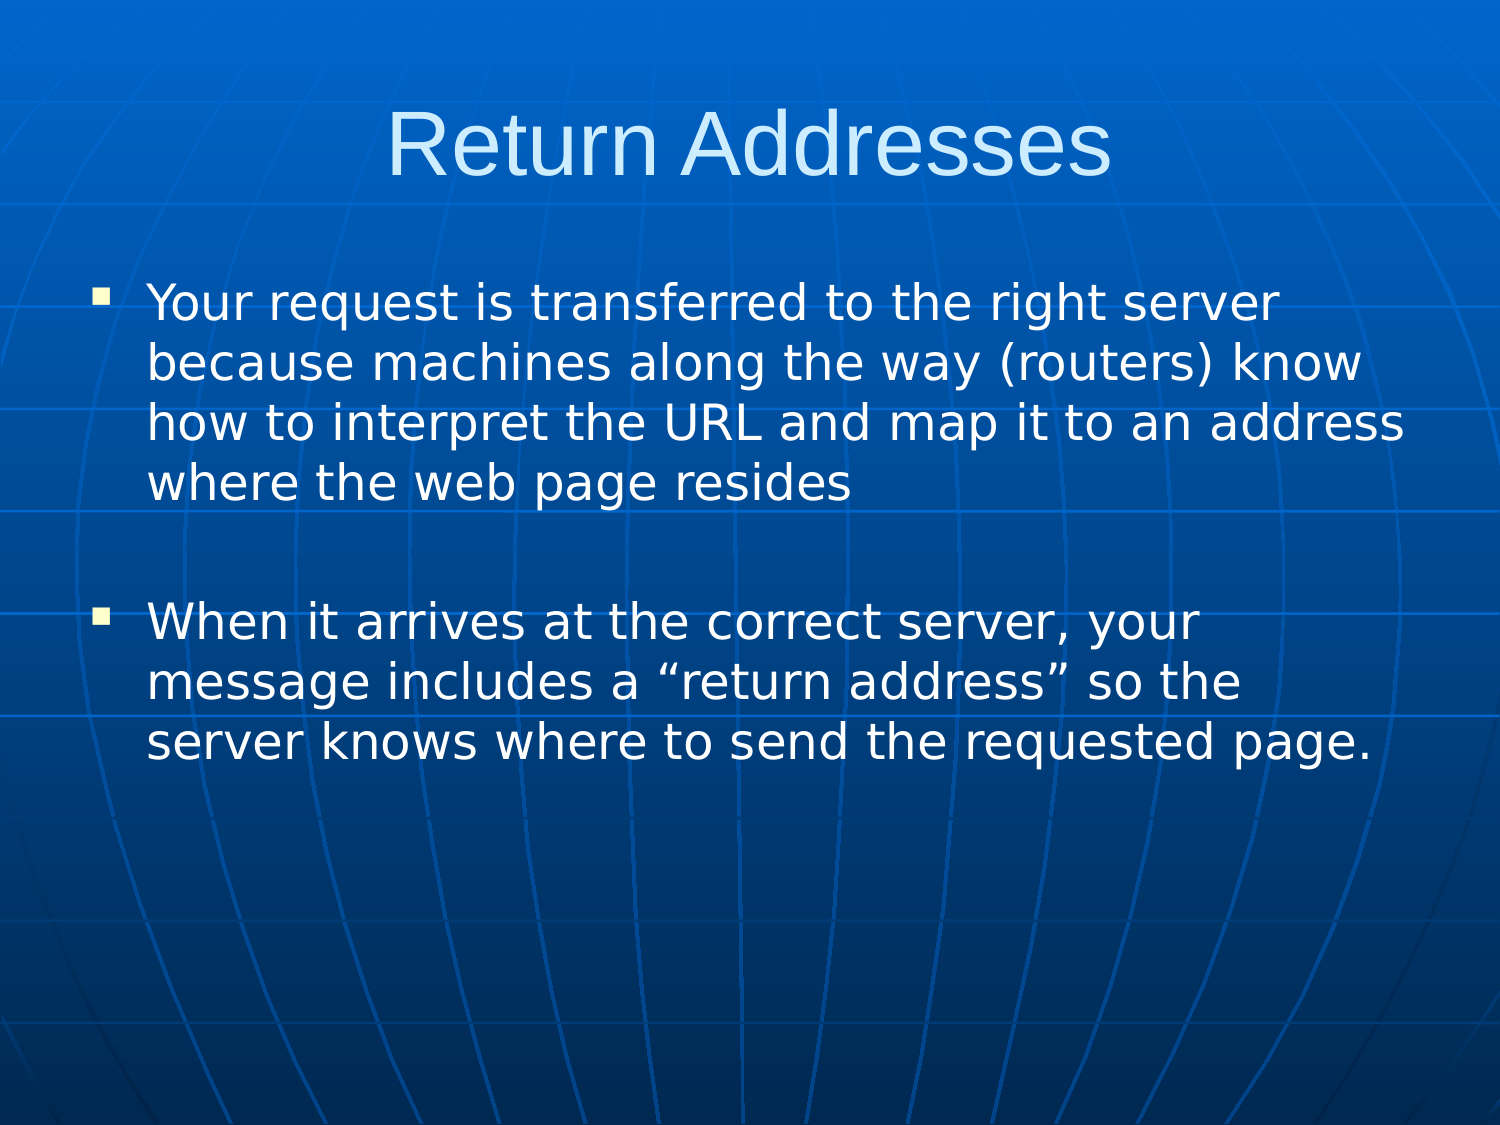

# Return Addresses
Your request is transferred to the right server because machines along the way (routers) know how to interpret the URL and map it to an address where the web page resides

When it arrives at the correct server, your message includes a “return address” so the server knows where to send the requested page.